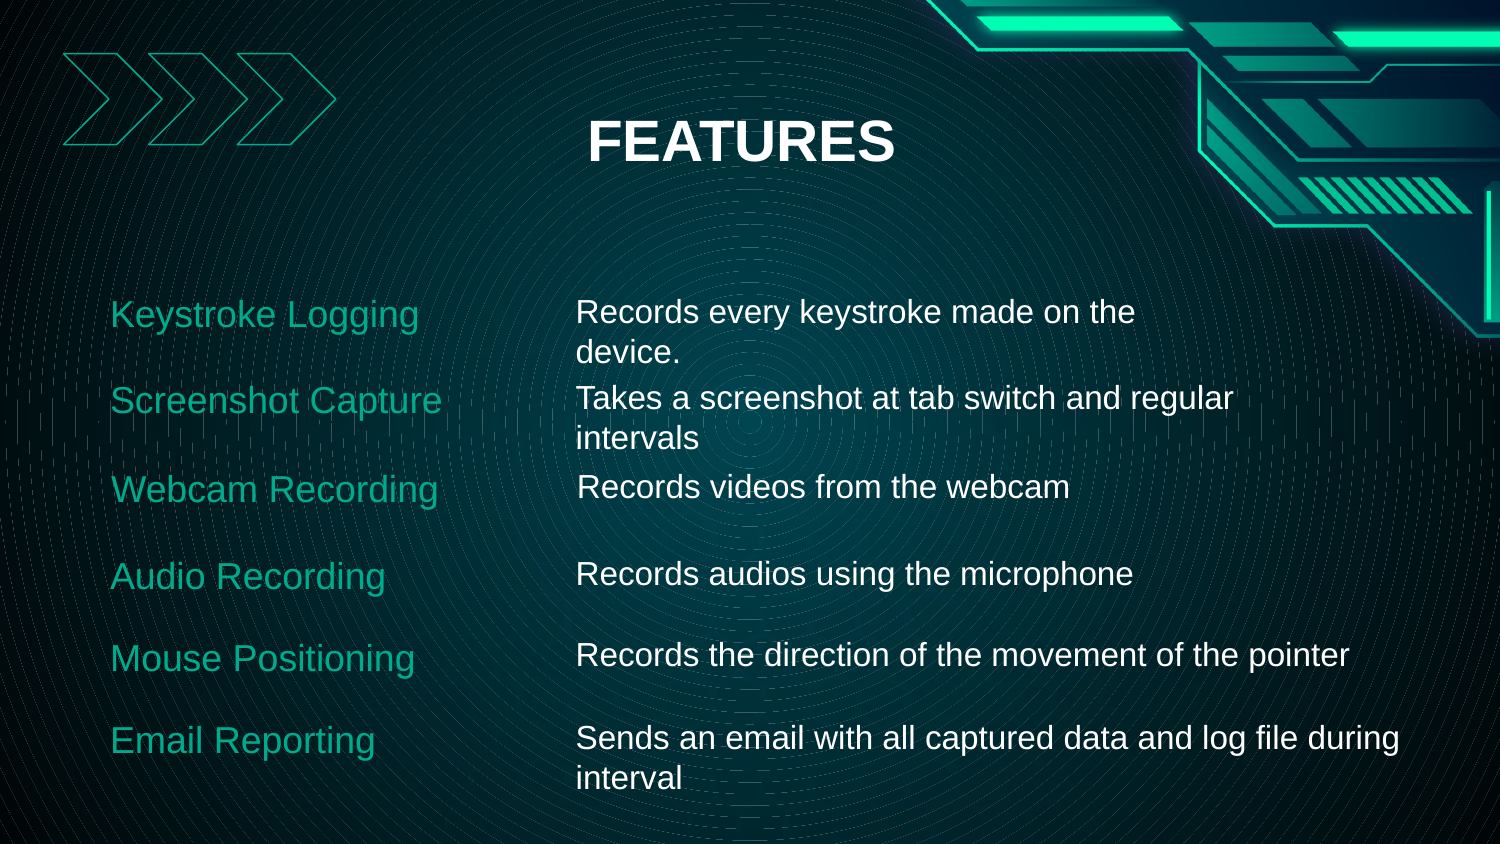

# FEATURES
Keystroke Logging
Records every keystroke made on the device.
Screenshot Capture
Takes a screenshot at tab switch and regular intervals
Webcam Recording
Records videos from the webcam
Audio Recording
Records audios using the microphone
Mouse Positioning
Records the direction of the movement of the pointer
Email Reporting
Sends an email with all captured data and log file during interval